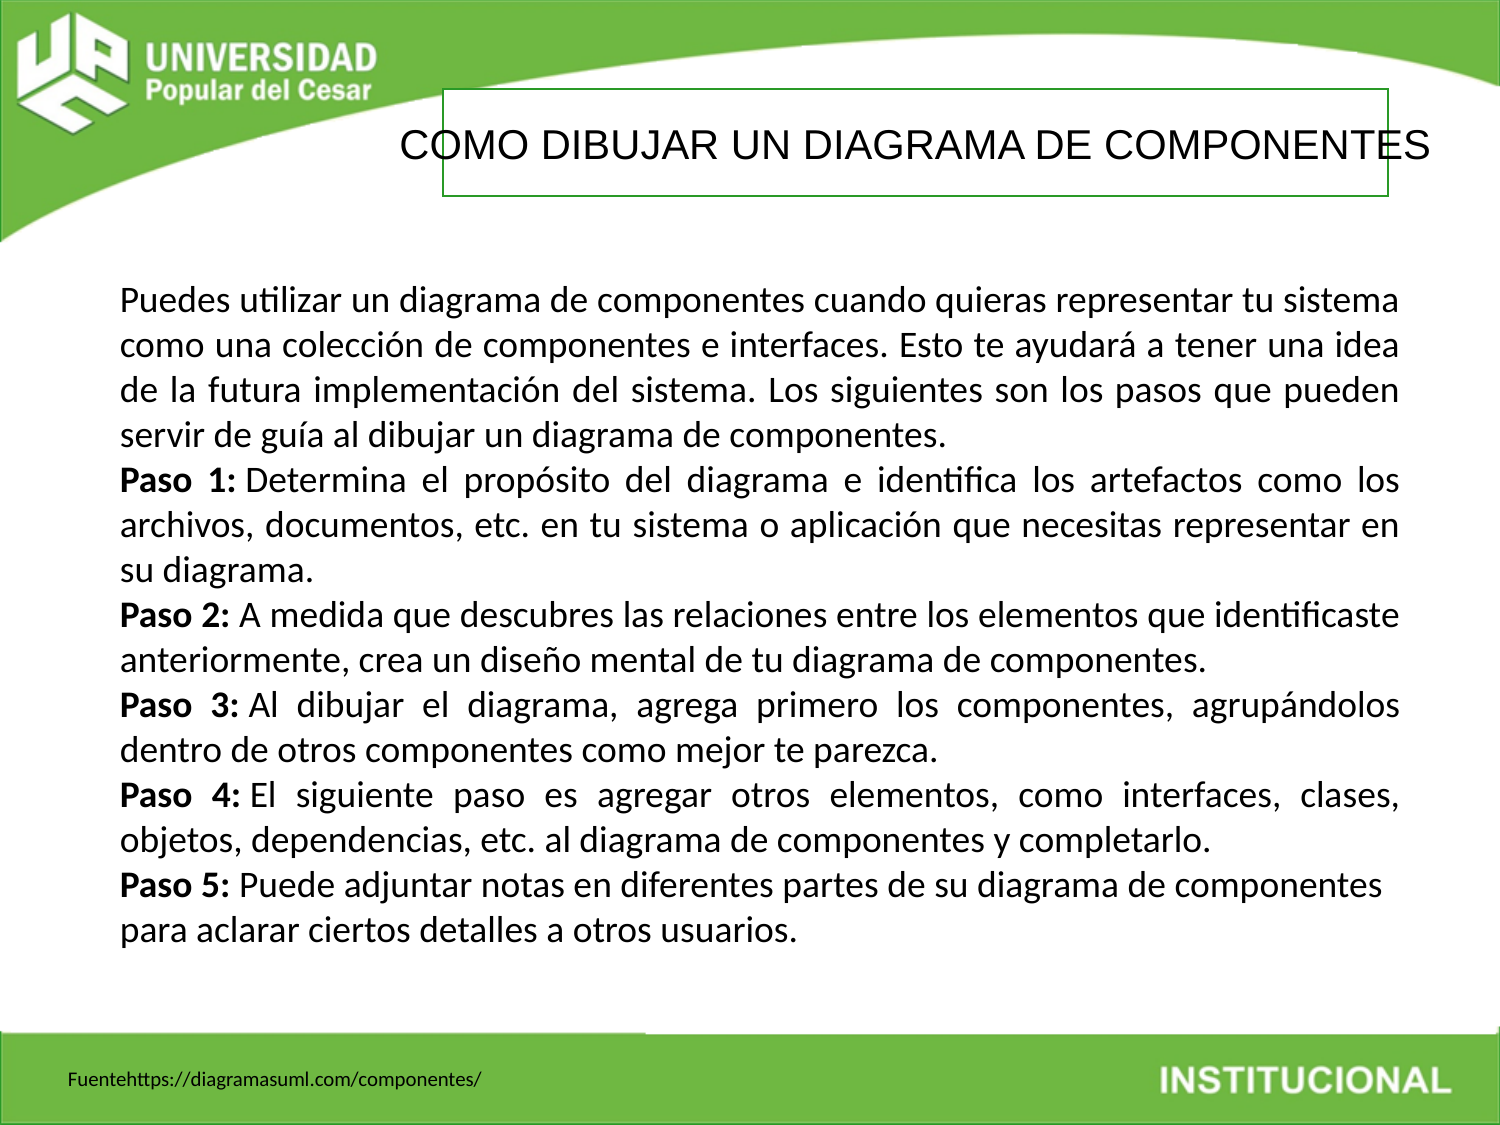

COMO DIBUJAR UN DIAGRAMA DE COMPONENTES
Puedes utilizar un diagrama de componentes cuando quieras representar tu sistema como una colección de componentes e interfaces. Esto te ayudará a tener una idea de la futura implementación del sistema. Los siguientes son los pasos que pueden servir de guía al dibujar un diagrama de componentes.
Paso 1: Determina el propósito del diagrama e identifica los artefactos como los archivos, documentos, etc. en tu sistema o aplicación que necesitas representar en su diagrama.
Paso 2: A medida que descubres las relaciones entre los elementos que identificaste anteriormente, crea un diseño mental de tu diagrama de componentes.
Paso 3: Al dibujar el diagrama, agrega primero los componentes, agrupándolos dentro de otros componentes como mejor te parezca.
Paso 4: El siguiente paso es agregar otros elementos, como interfaces, clases, objetos, dependencias, etc. al diagrama de componentes y completarlo.
Paso 5: Puede adjuntar notas en diferentes partes de su diagrama de componentes para aclarar ciertos detalles a otros usuarios.

Fuentehttps://diagramasuml.com/componentes/